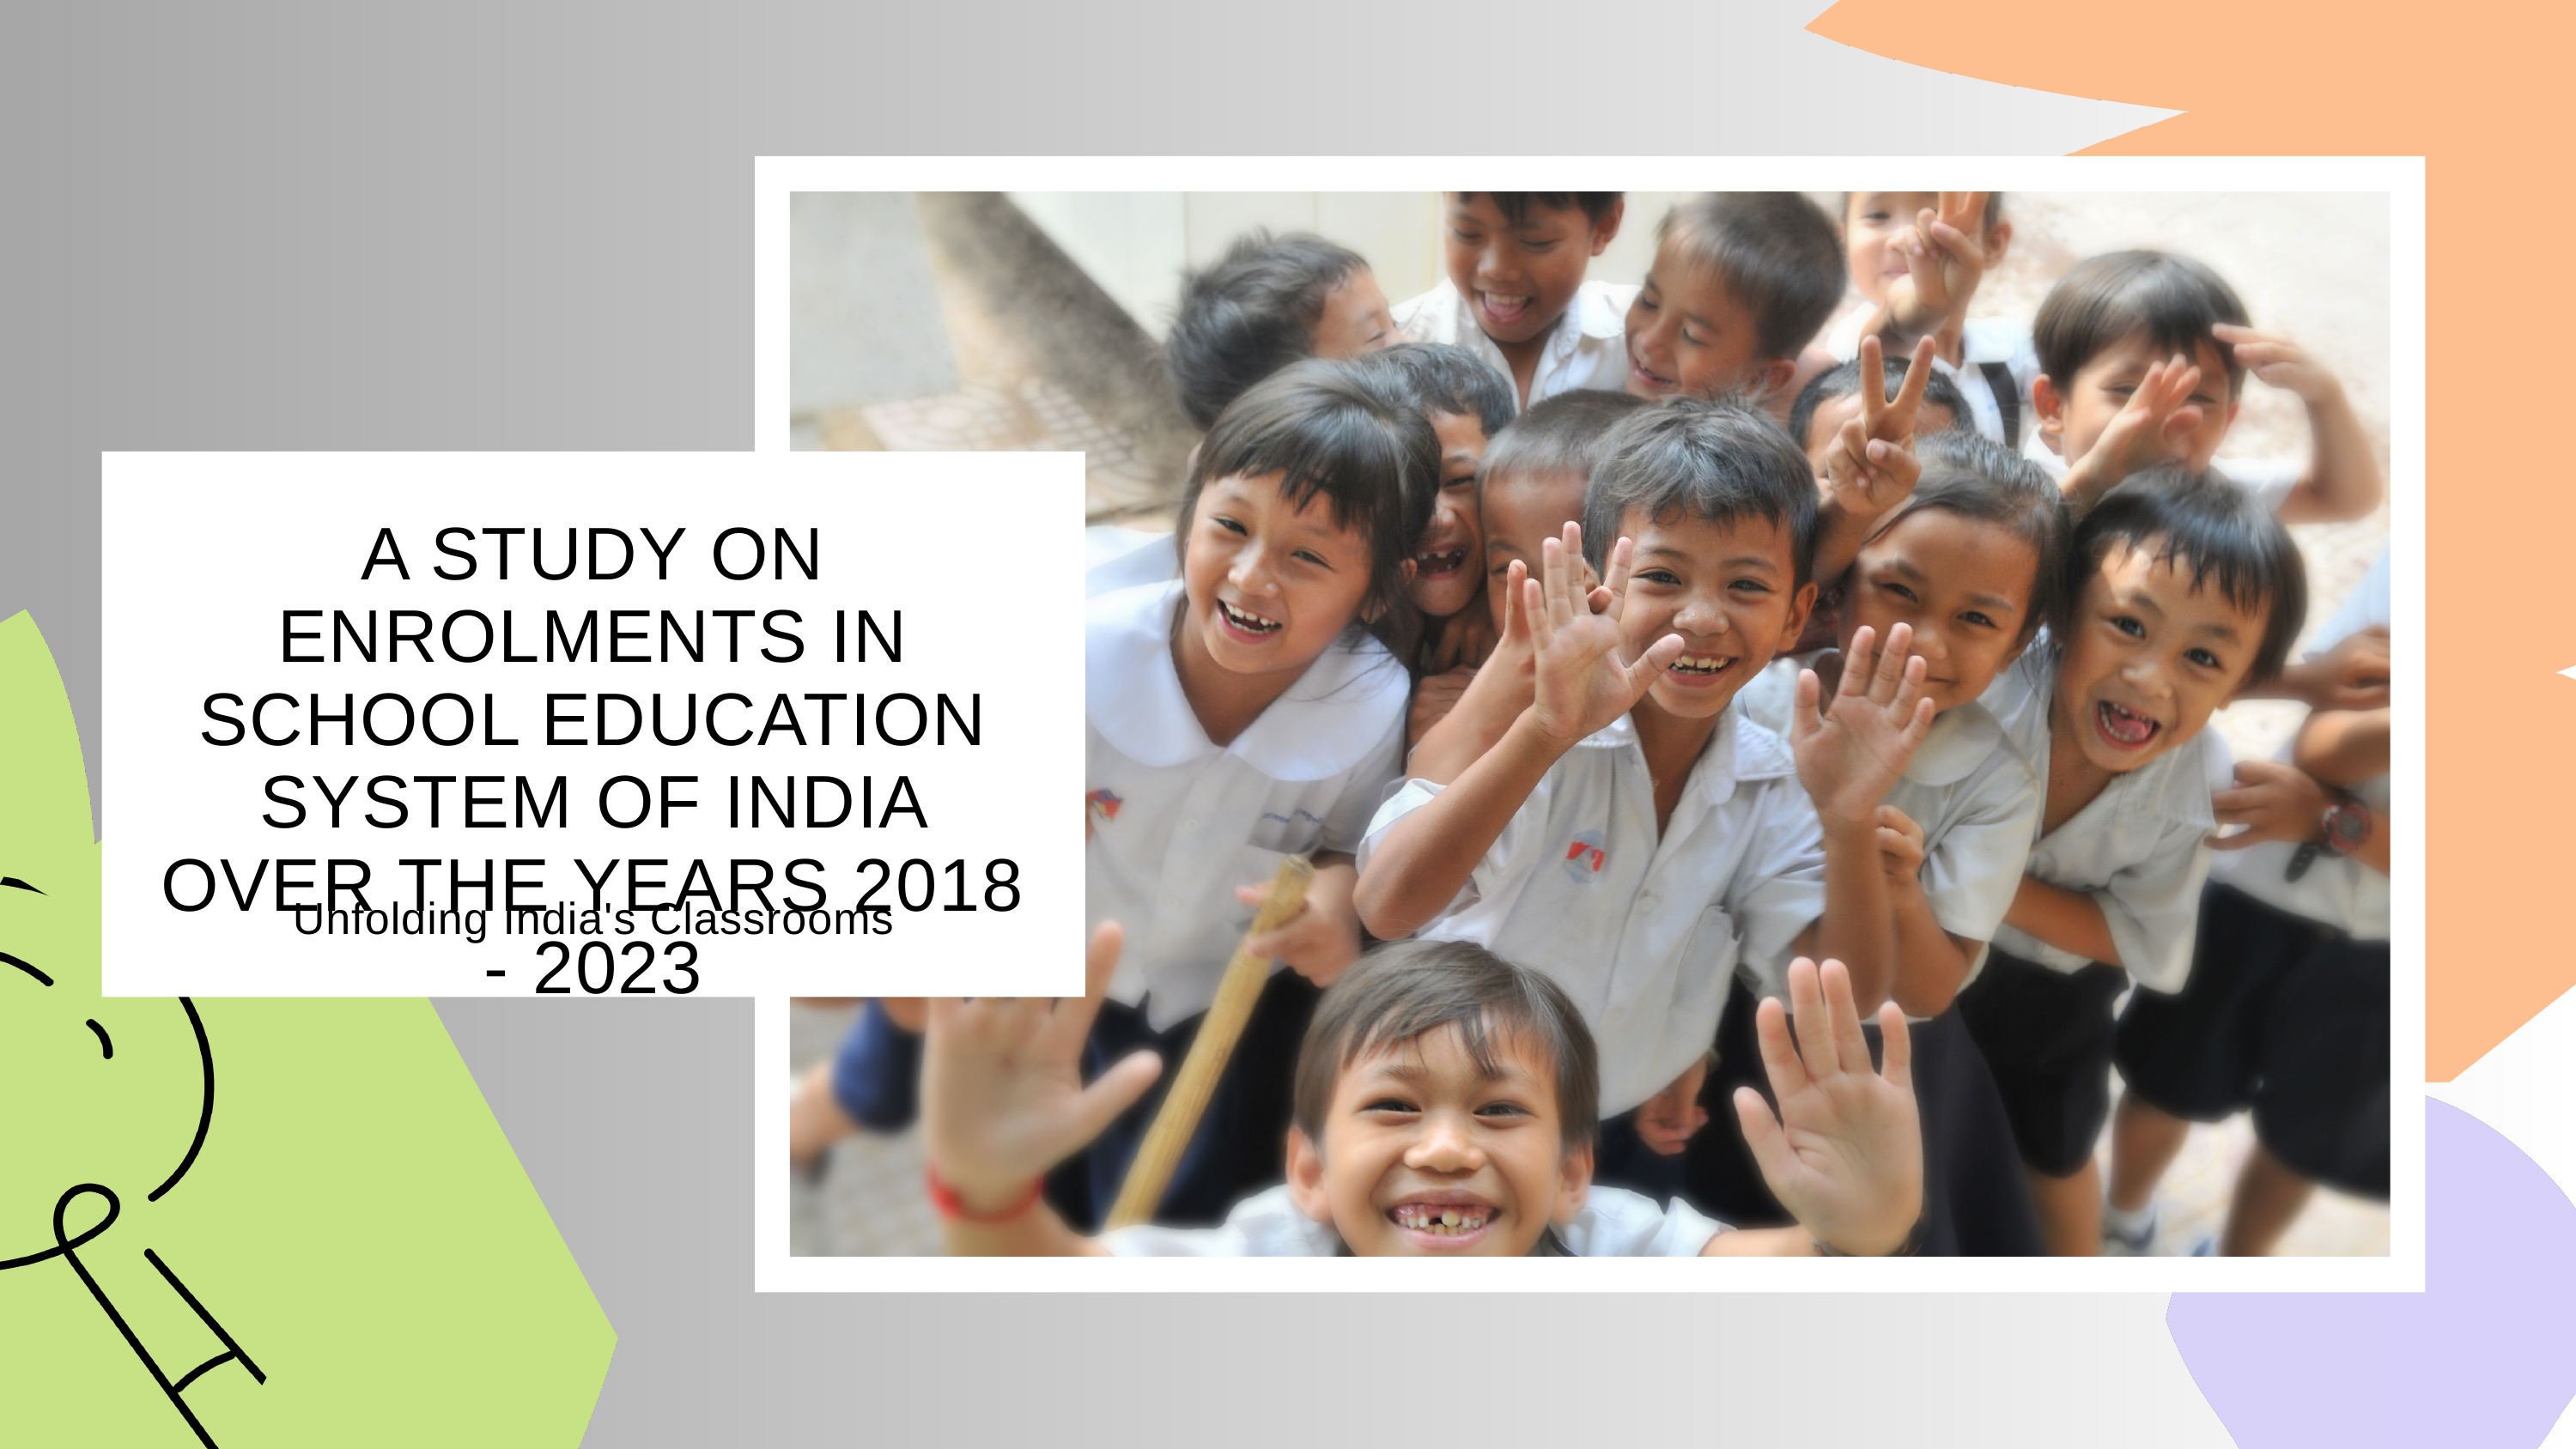

A STUDY ON ENROLMENTS IN SCHOOL EDUCATION SYSTEM OF INDIA OVER THE YEARS 2018 - 2023
Unfolding India's Classrooms